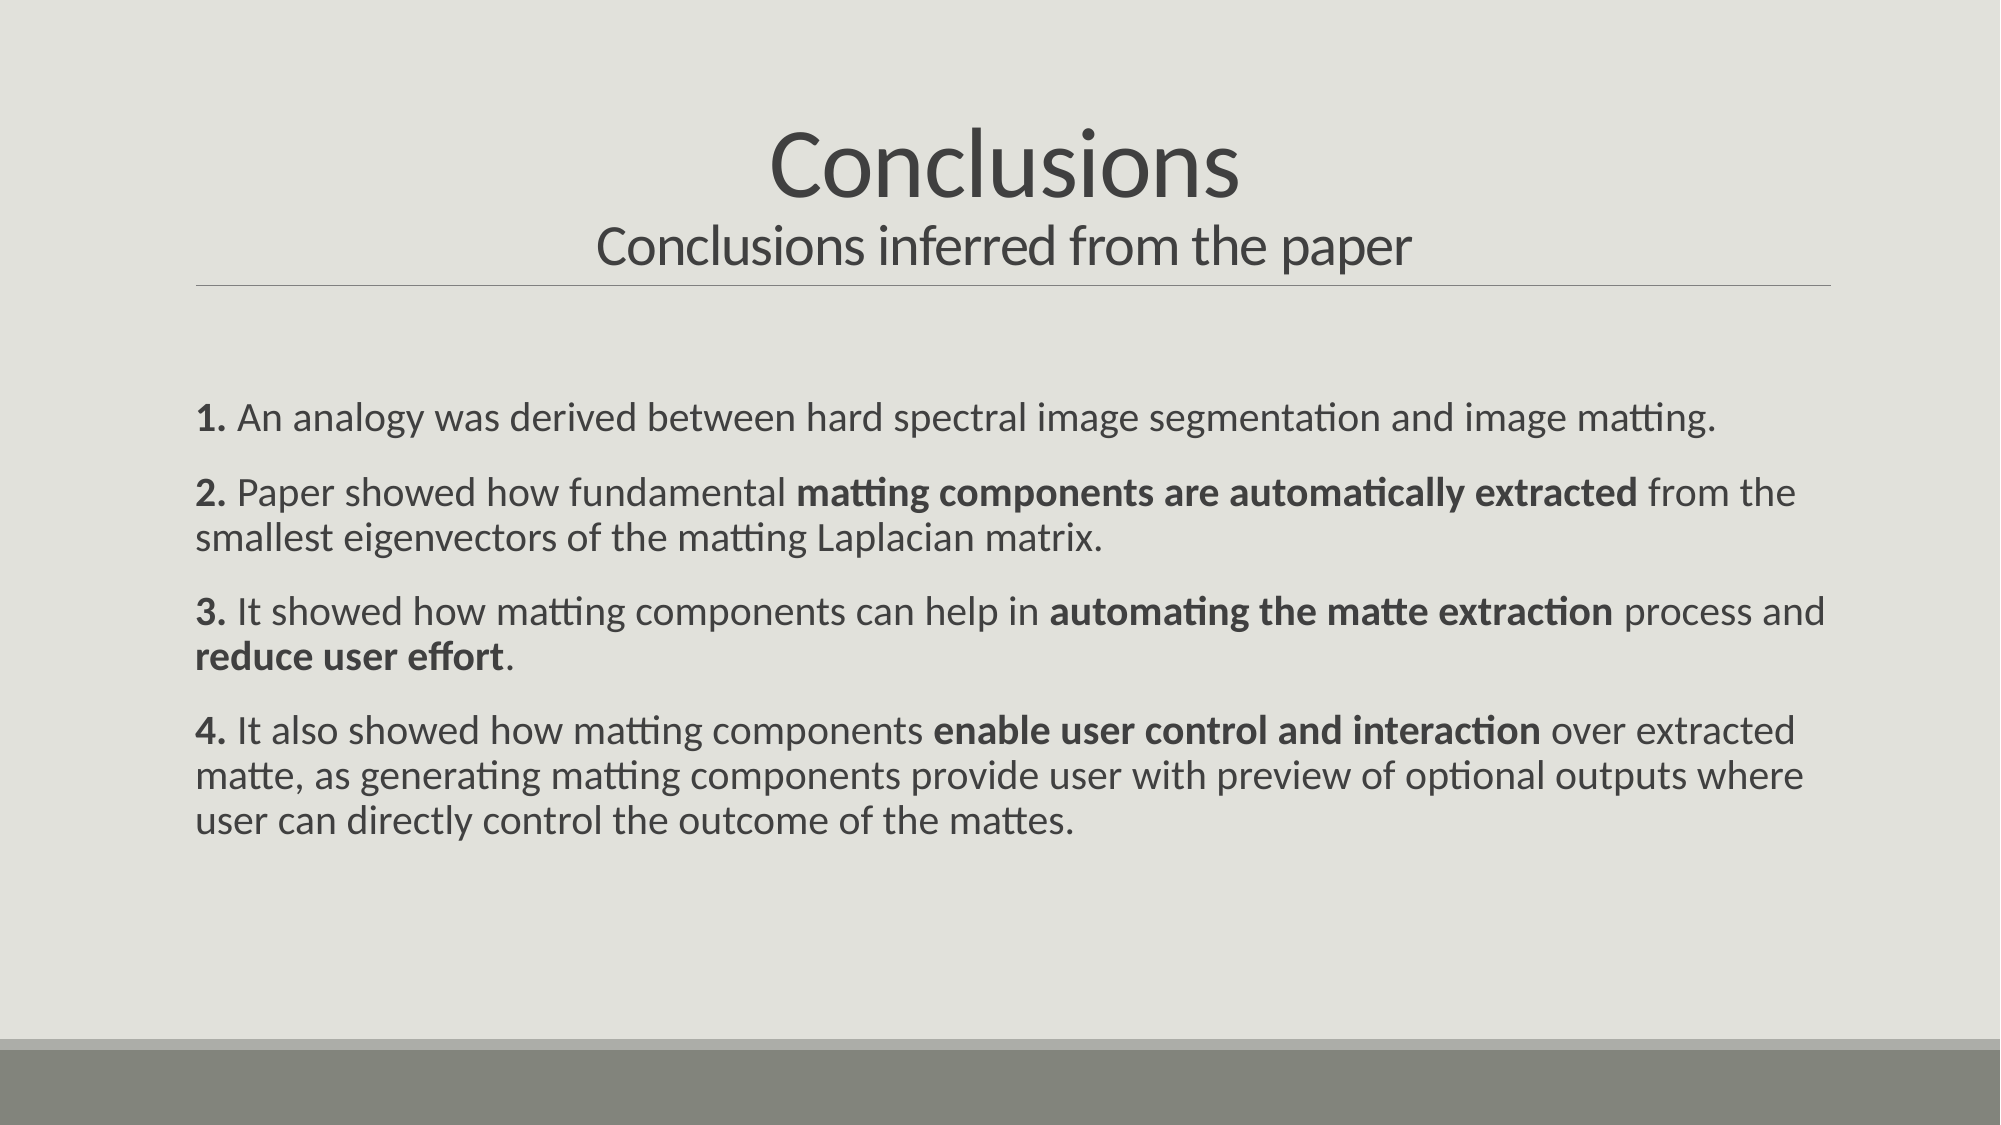

# Conclusions Conclusions inferred from the paper
1. An analogy was derived between hard spectral image segmentation and image matting.
2. Paper showed how fundamental matting components are automatically extracted from the smallest eigenvectors of the matting Laplacian matrix.
3. It showed how matting components can help in automating the matte extraction process and reduce user effort.
4. It also showed how matting components enable user control and interaction over extracted matte, as generating matting components provide user with preview of optional outputs where user can directly control the outcome of the mattes.